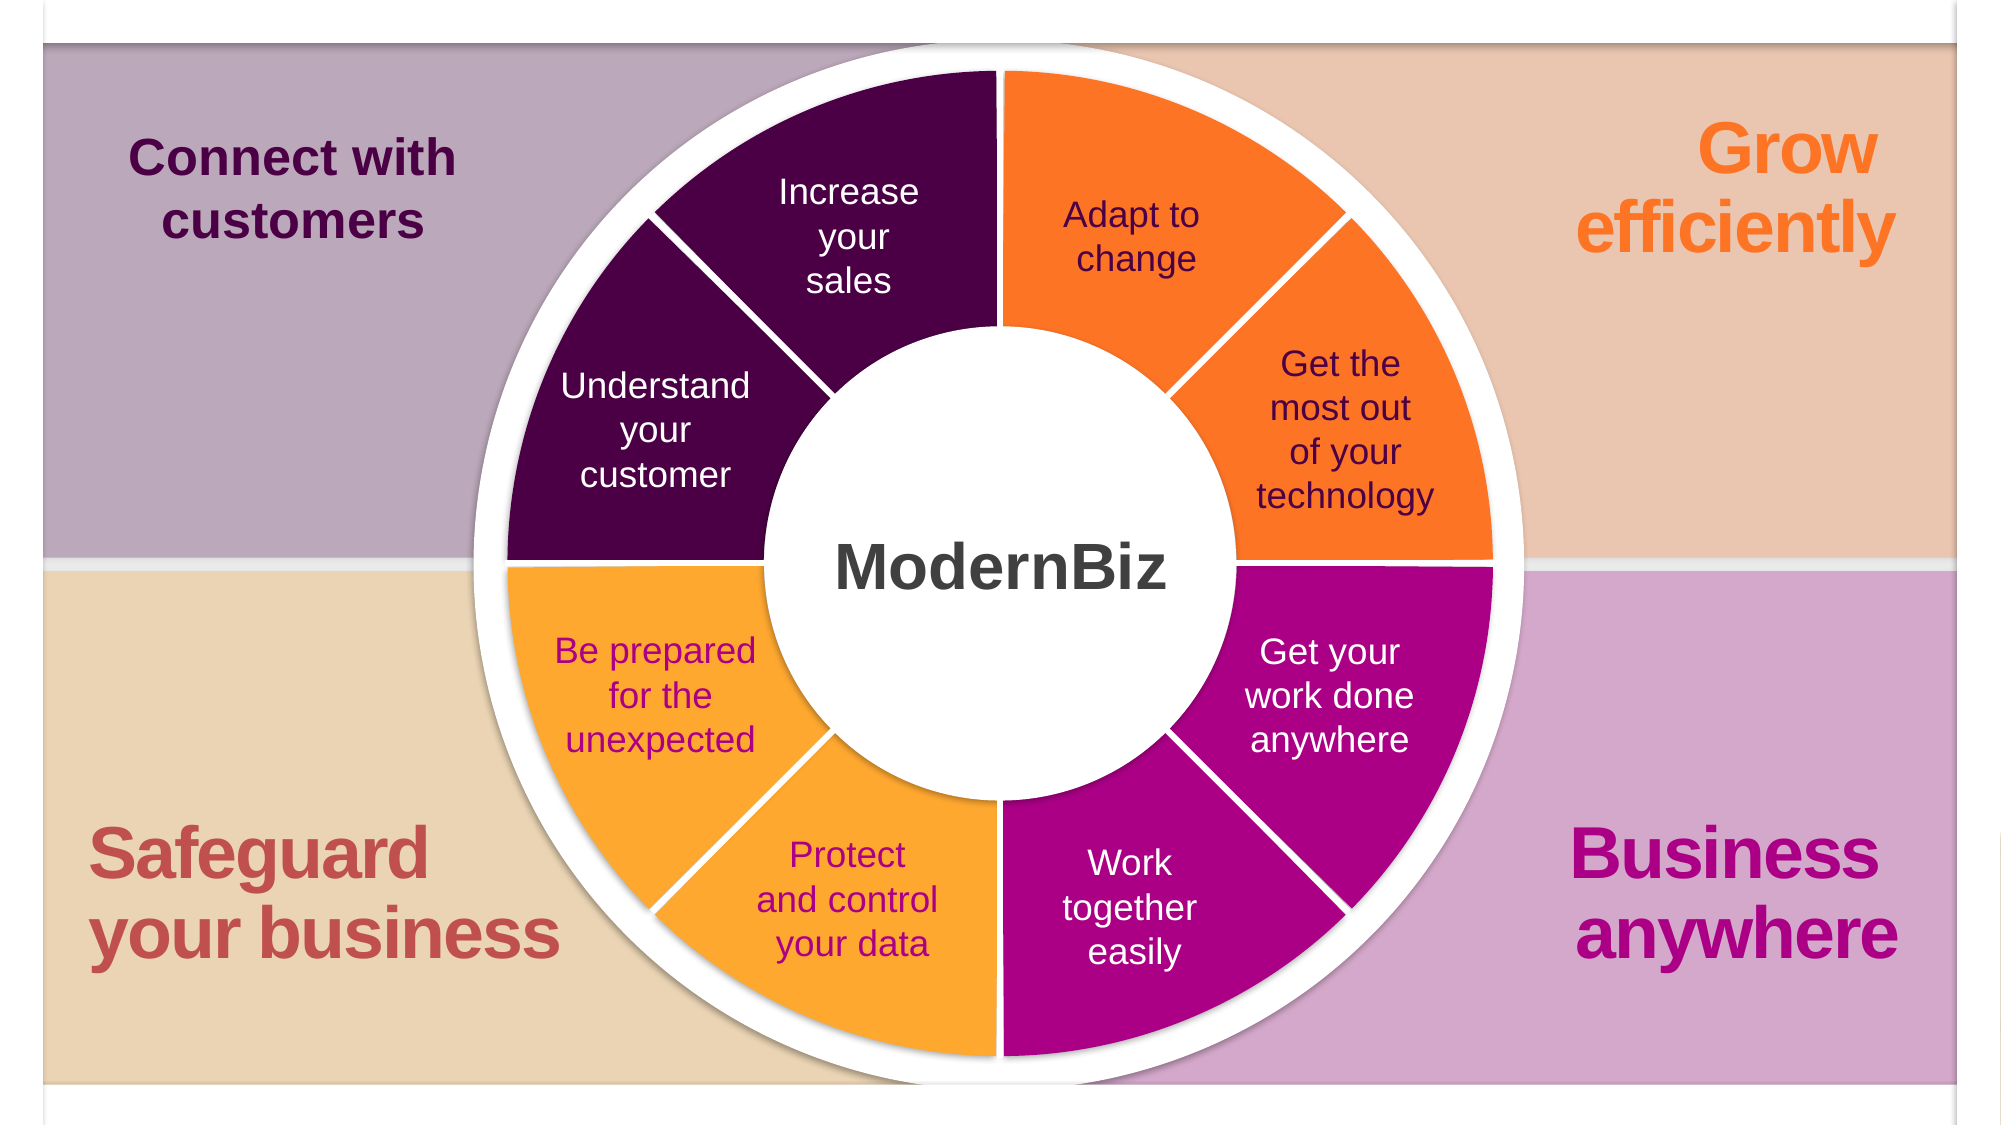

Increase
your
sales
Adapt to
change

Get the
most out
of your
technology
Understand
your
customer
Get your
work done
anywhere
Be prepared
for the
unexpected
Protect
and control
your data
Work
together
easily

Grow
efficiently
Connect with customers
ModernBiz

Safeguard
your business
Business
anywhere